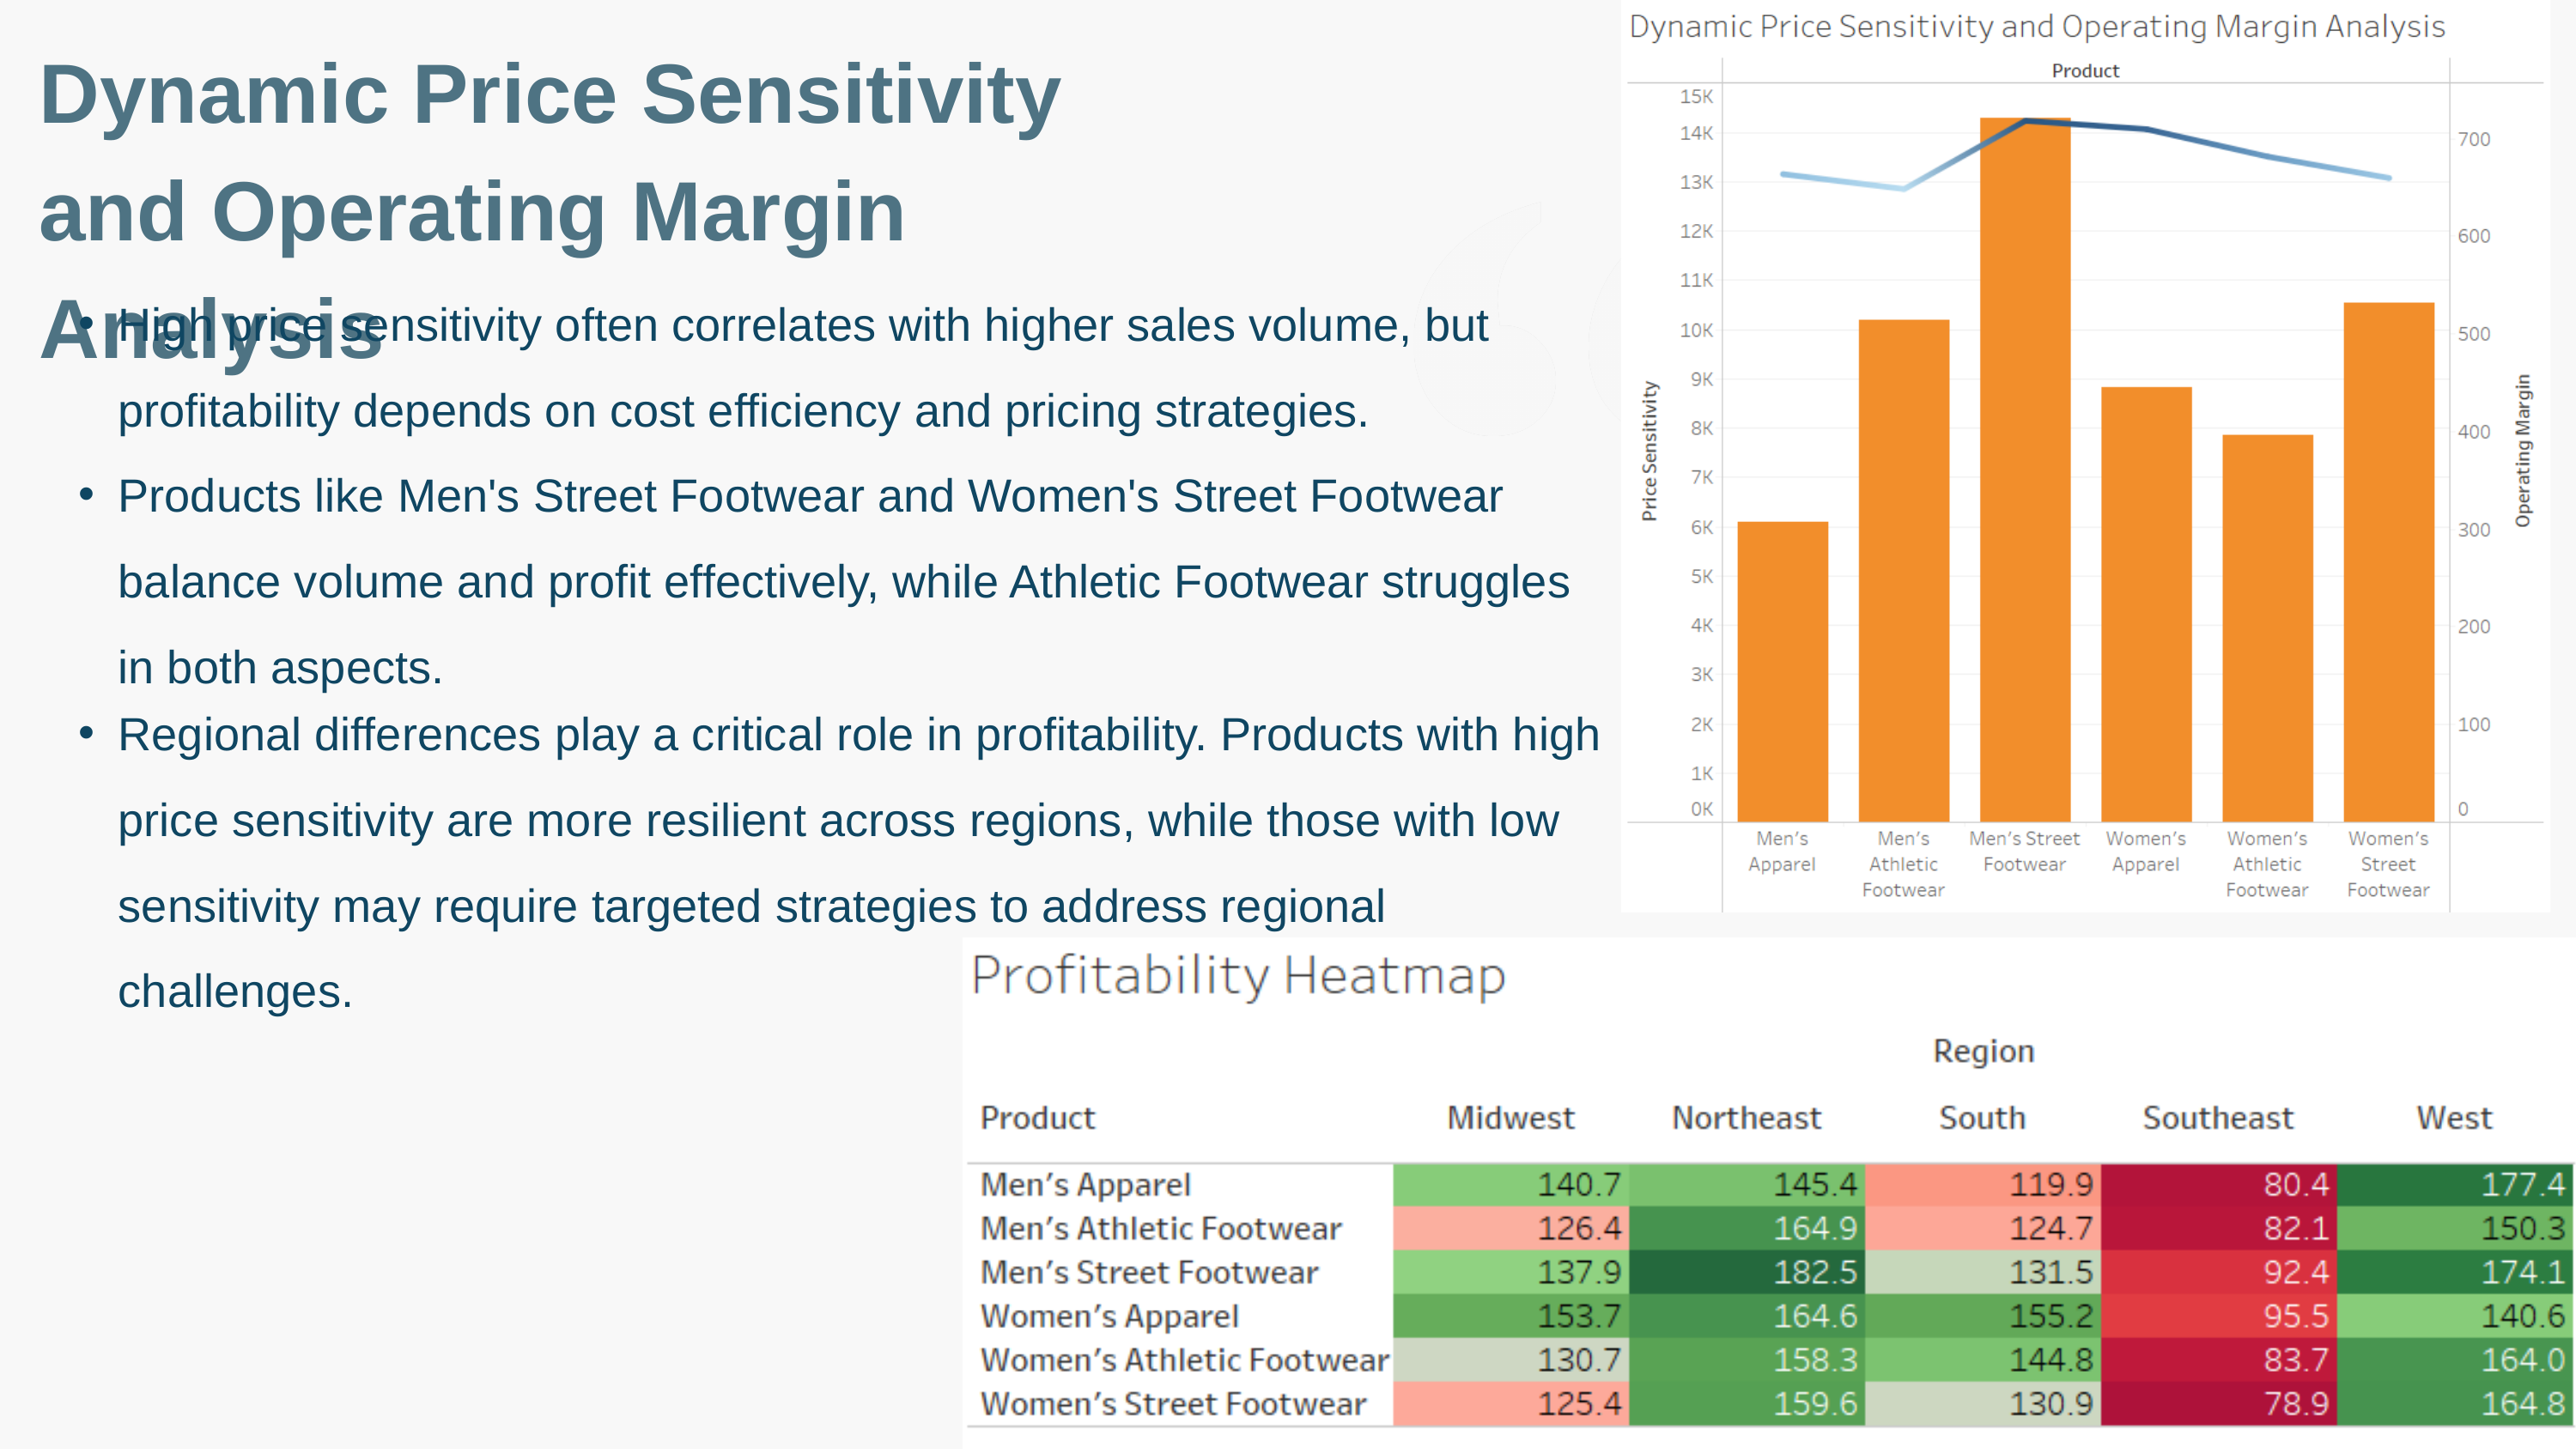

Dynamic Price Sensitivity and Operating Margin Analysis

High price sensitivity often correlates with higher sales volume, but profitability depends on cost efficiency and pricing strategies.
Products like Men's Street Footwear and Women's Street Footwear balance volume and profit effectively, while Athletic Footwear struggles in both aspects.

Regional differences play a critical role in profitability. Products with high price sensitivity are more resilient across regions, while those with low sensitivity may require targeted strategies to address regional challenges.